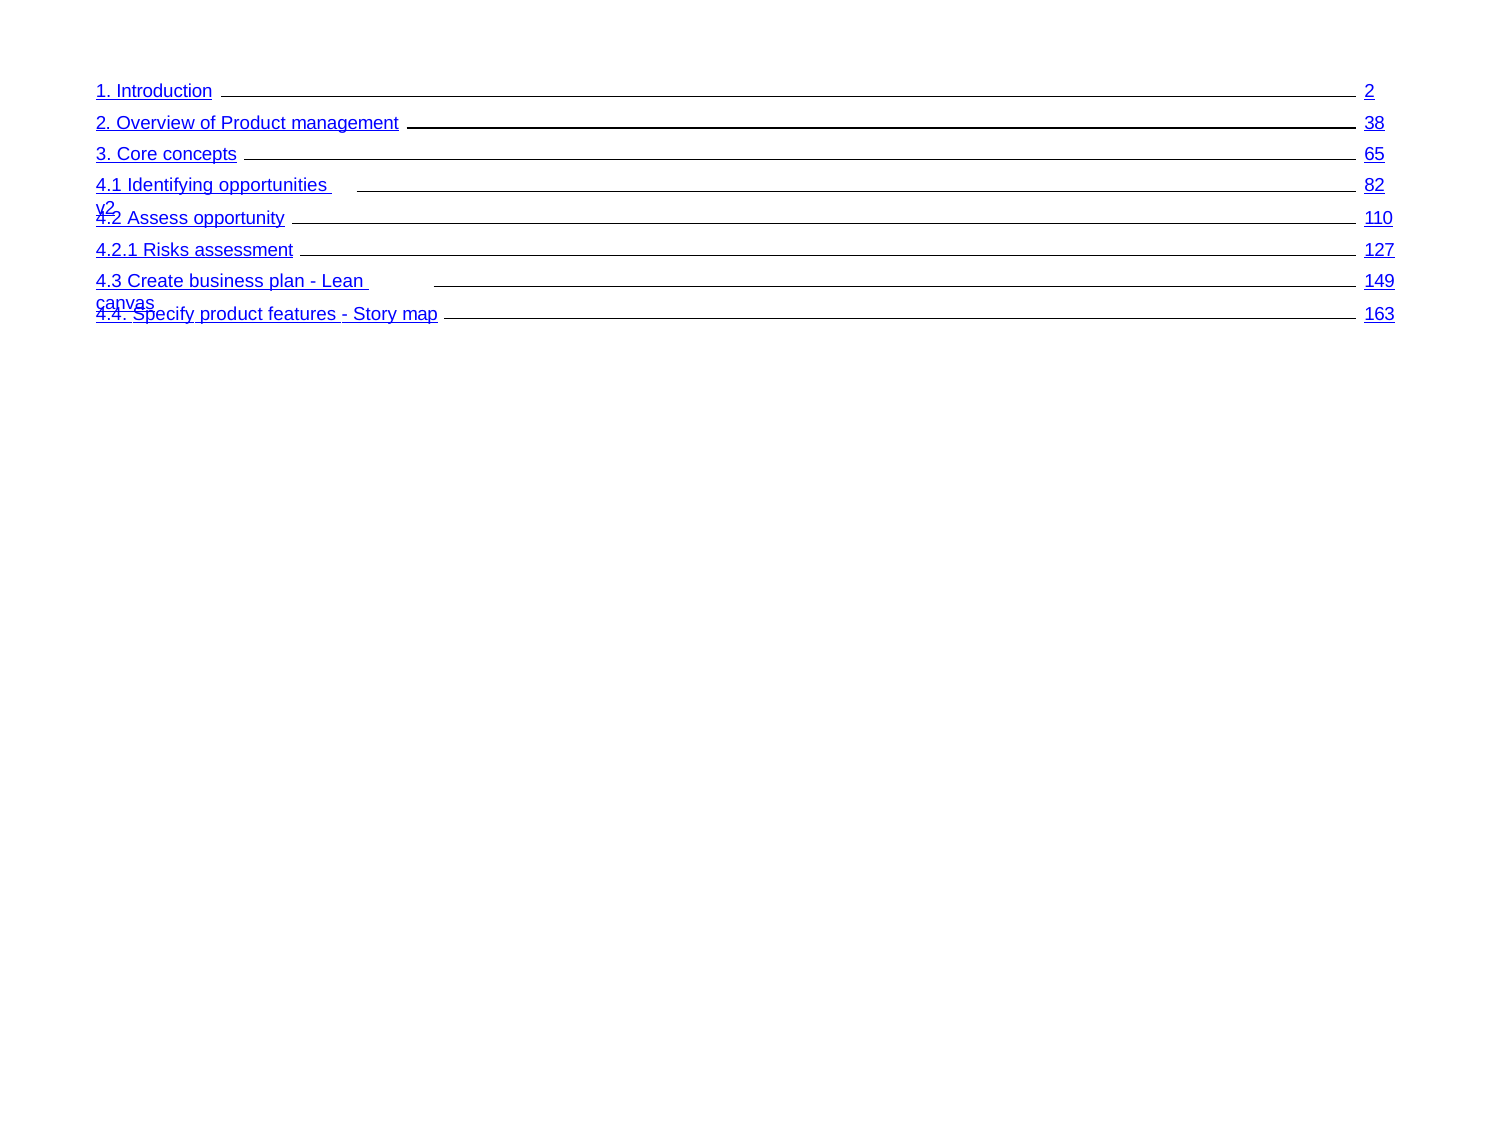

2
38
65
82
110
127
149
163
1. Introduction

2. Overview of Product management

3. Core concepts

4.1 Identifying opportunities v2

4.2 Assess opportunity

4.2.1 Risks assessment

4.3 Create business plan - Lean canvas

4.4. Specify product features - Story map